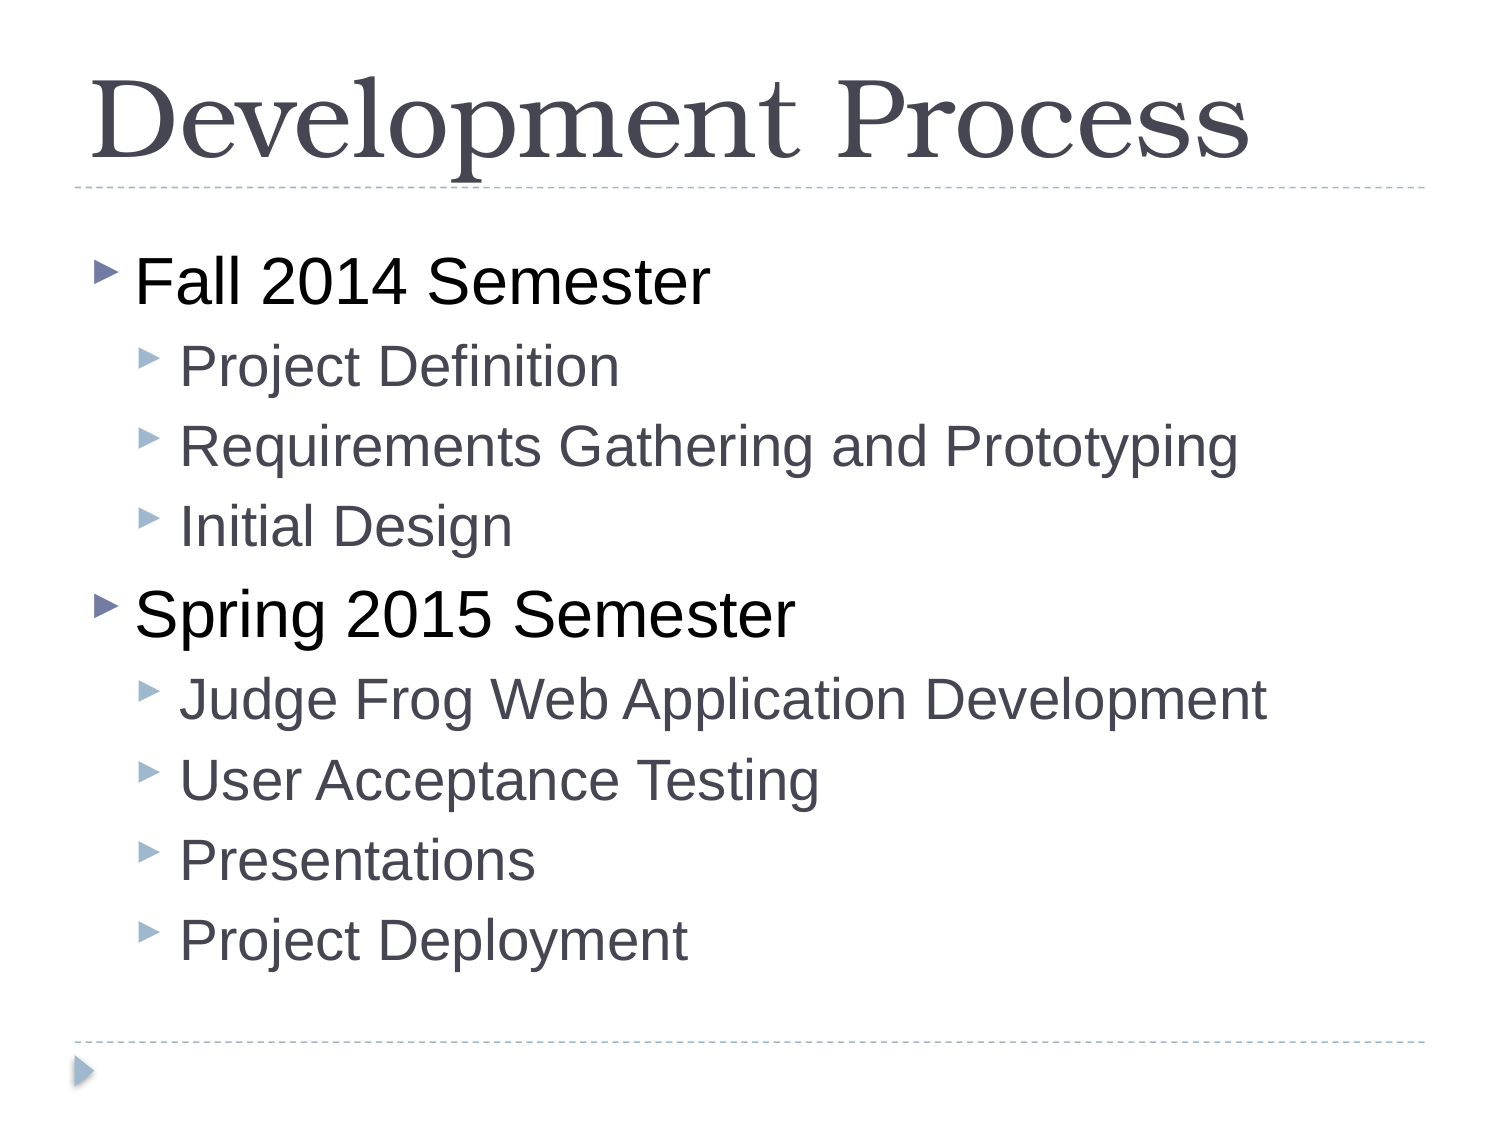

# Development Process
Fall 2014 Semester
Project Definition
Requirements Gathering and Prototyping
Initial Design
Spring 2015 Semester
Judge Frog Web Application Development
User Acceptance Testing
Presentations
Project Deployment